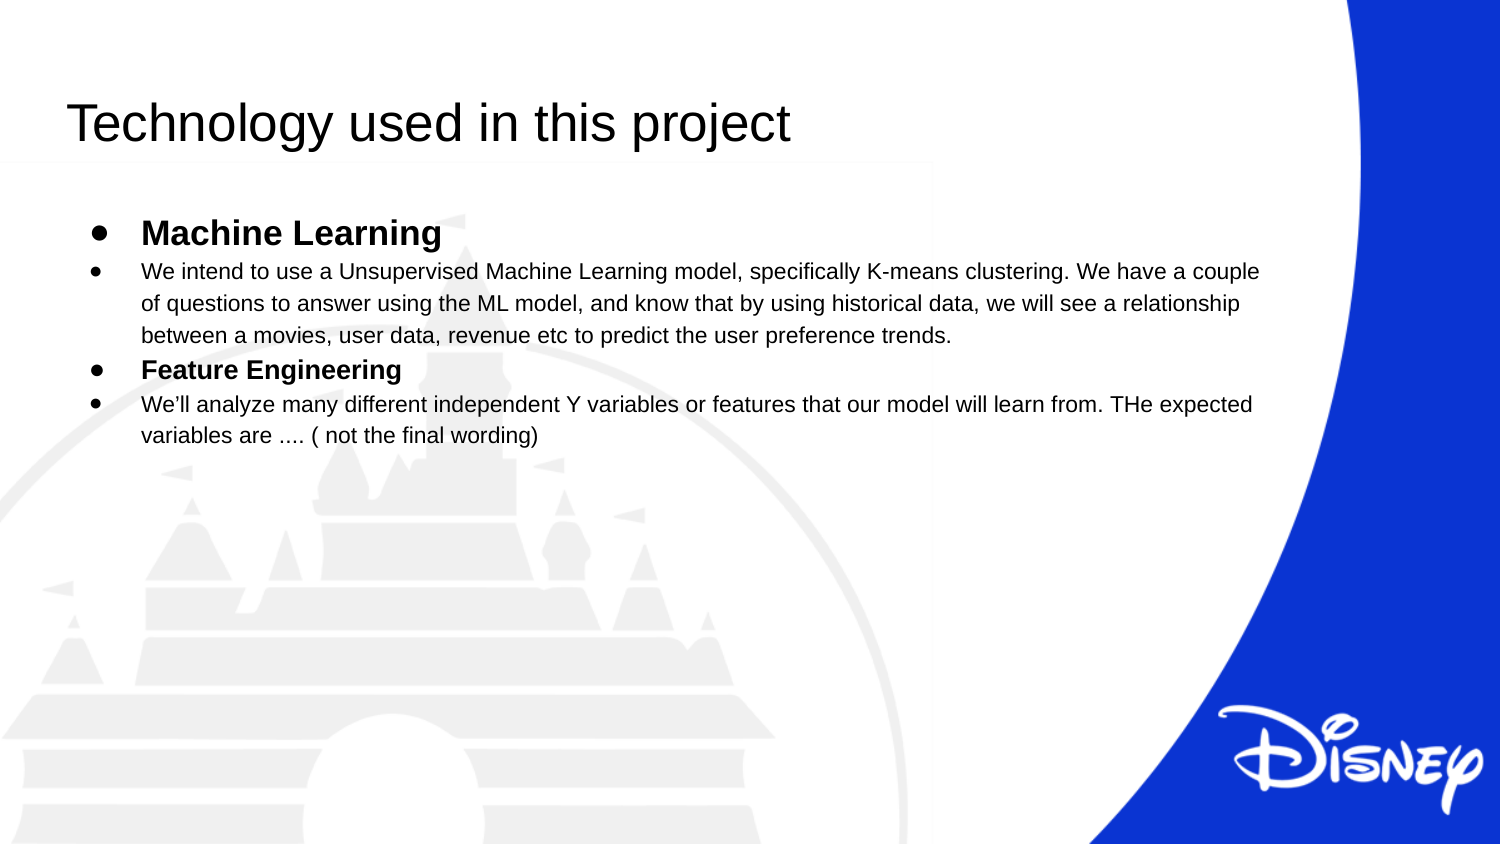

# Technology used in this project
Machine Learning
We intend to use a Unsupervised Machine Learning model, specifically K-means clustering. We have a couple of questions to answer using the ML model, and know that by using historical data, we will see a relationship between a movies, user data, revenue etc to predict the user preference trends.
Feature Engineering
We’ll analyze many different independent Y variables or features that our model will learn from. THe expected variables are .... ( not the final wording)